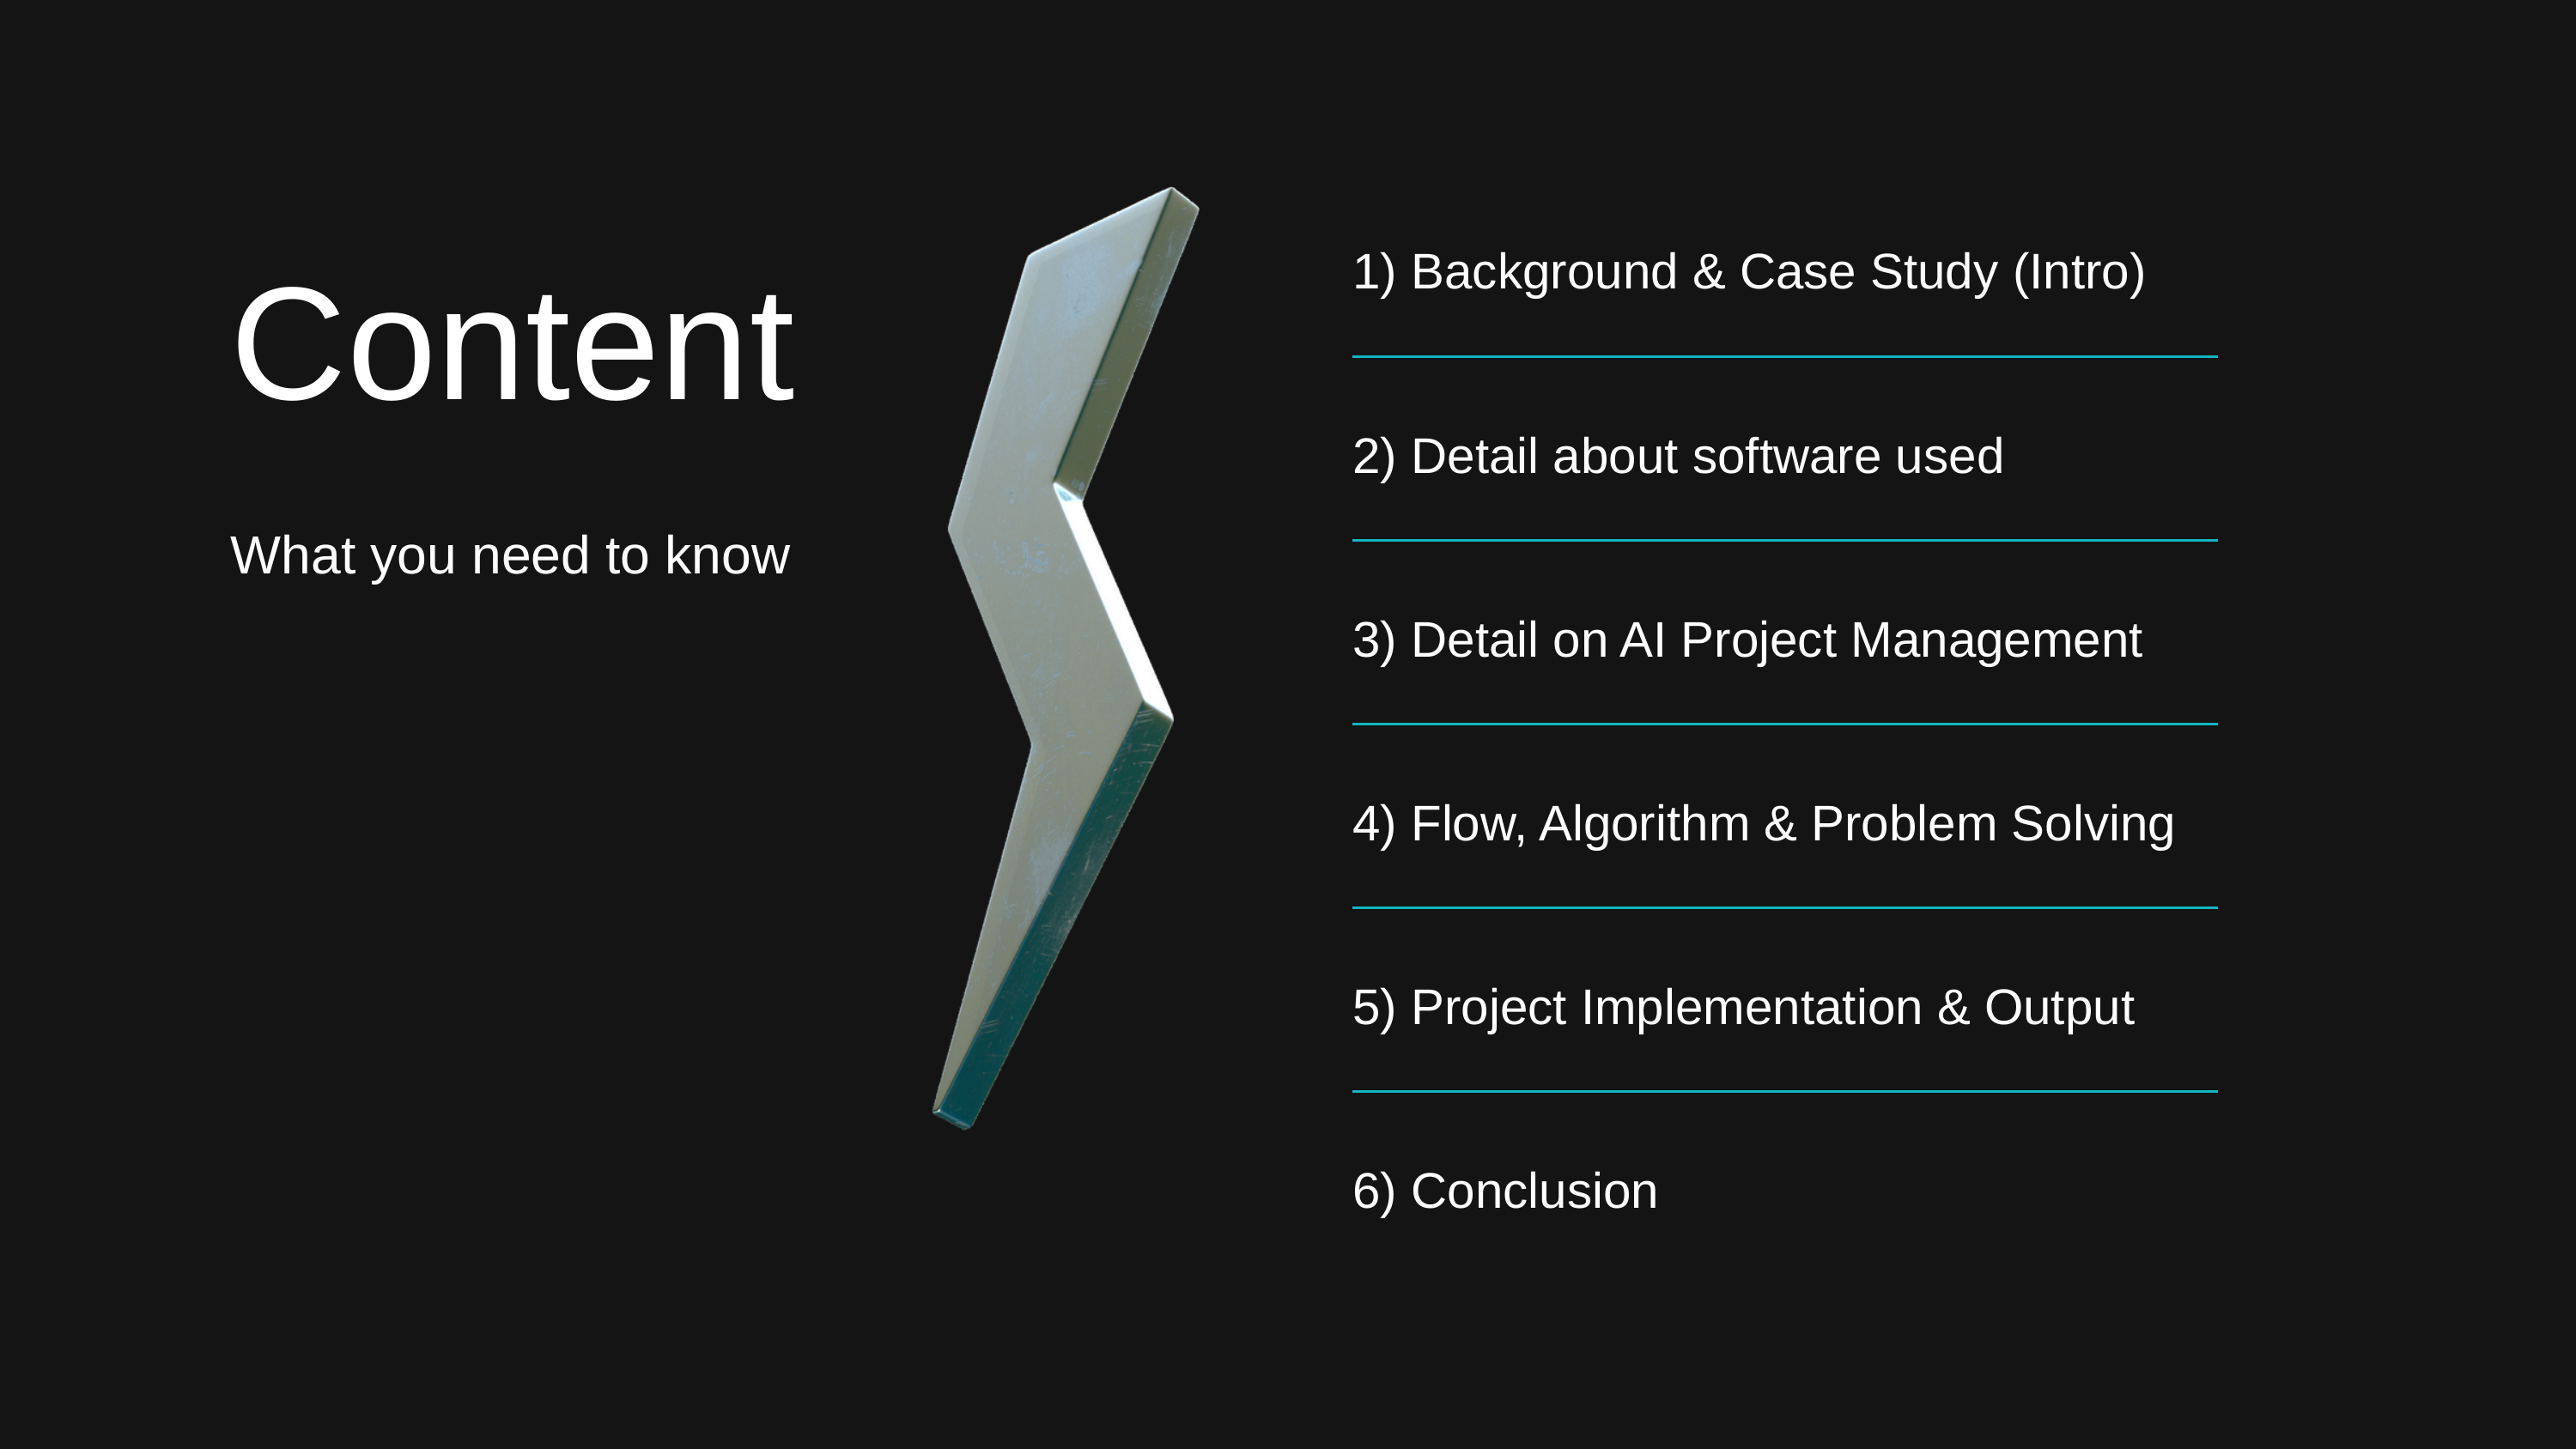

| 1) Background & Case Study (Intro) |
| --- |
| 2) Detail about software used |
| 3) Detail on AI Project Management |
| 4) Flow, Algorithm & Problem Solving |
| 5) Project Implementation & Output |
| 6) Conclusion |

Content
What you need to know